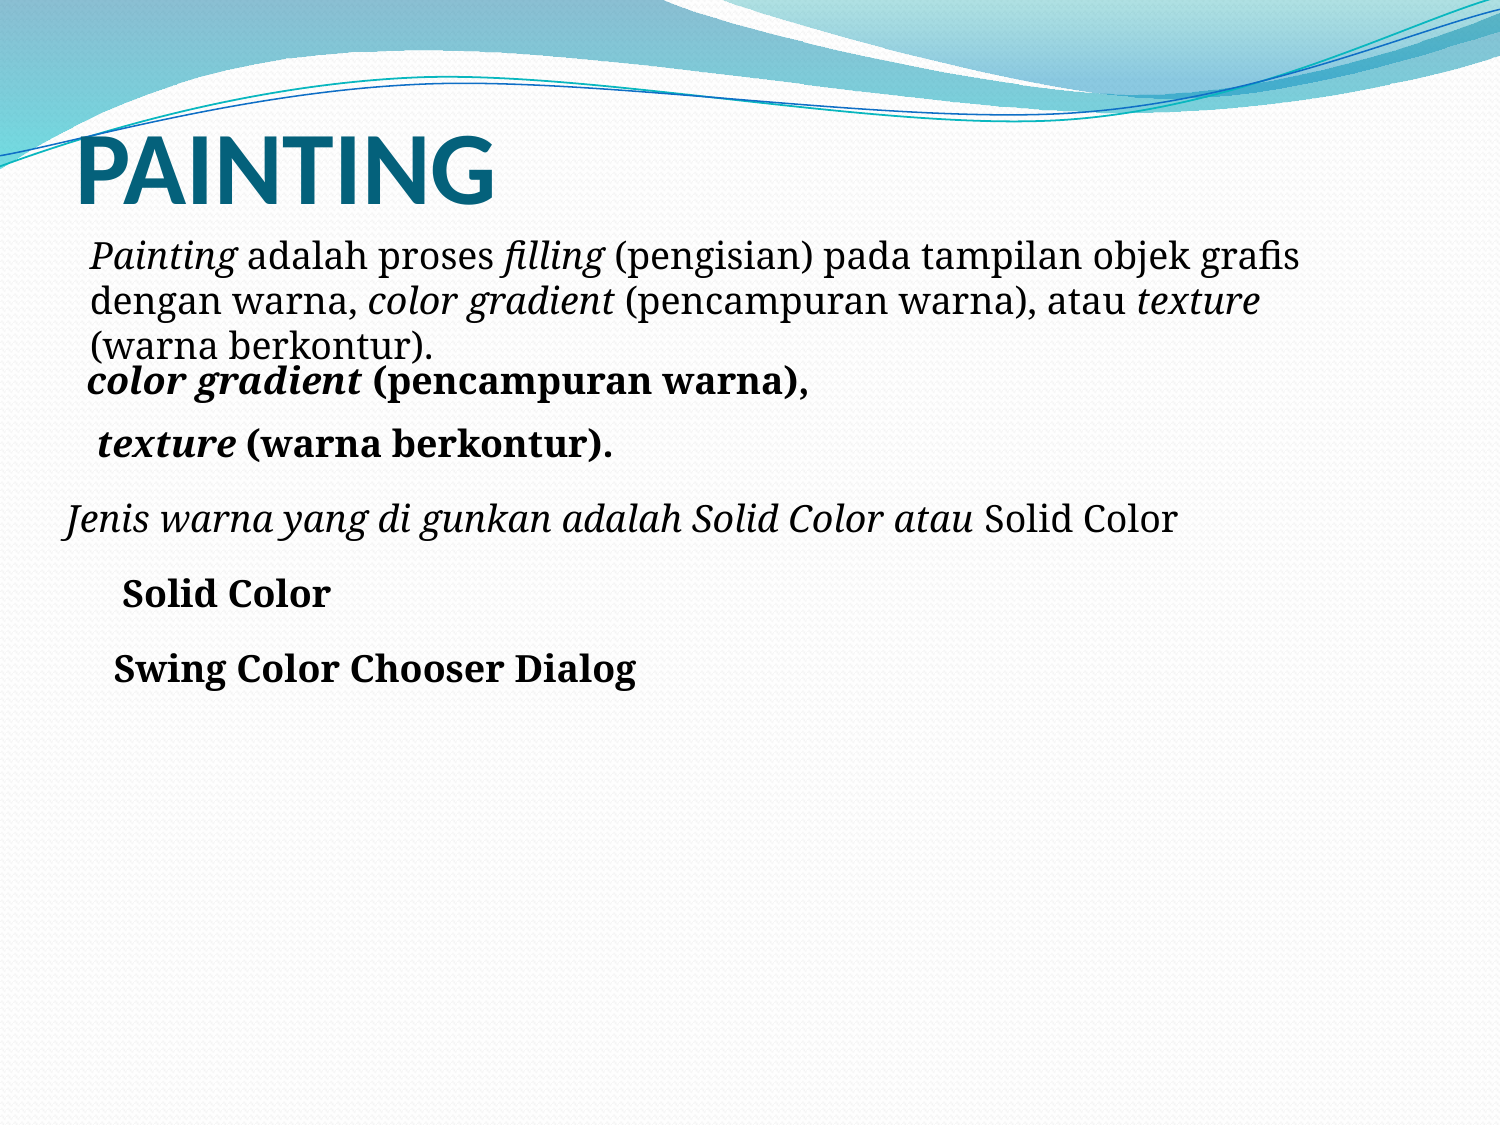

# PAINTING
Painting adalah proses filling (pengisian) pada tampilan objek grafis dengan warna, color gradient (pencampuran warna), atau texture (warna berkontur).
color gradient (pencampuran warna),
texture (warna berkontur).
Jenis warna yang di gunkan adalah Solid Color atau Solid Color
Solid Color
Swing Color Chooser Dialog